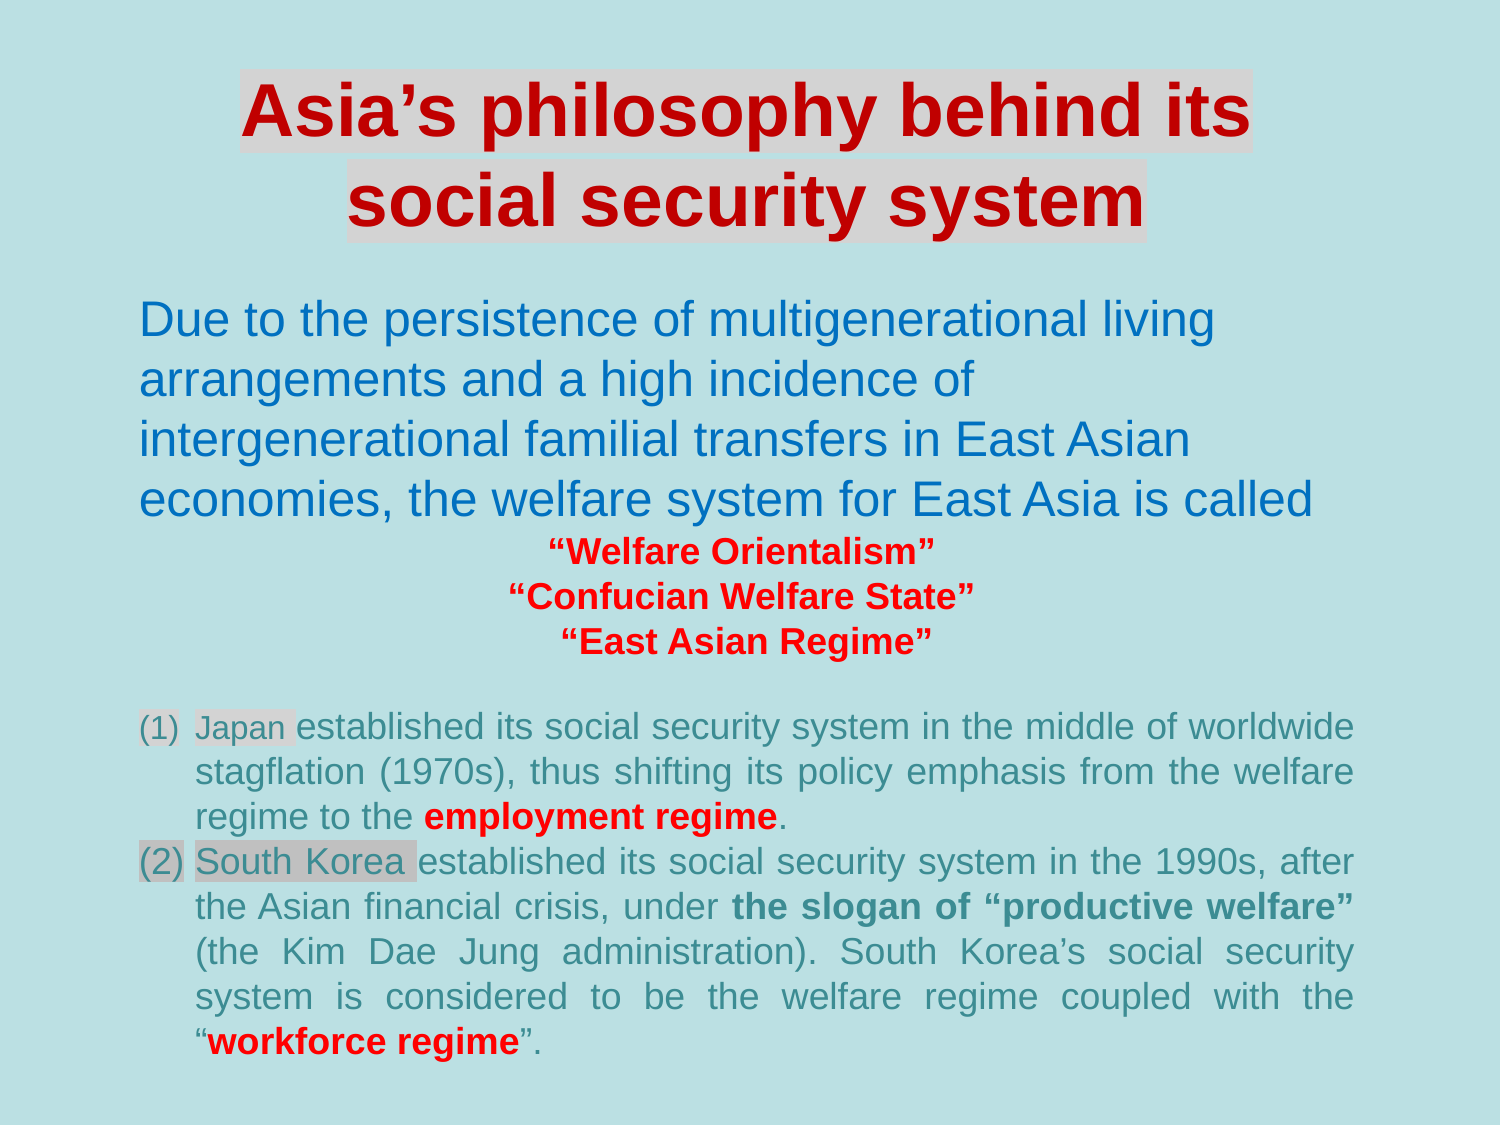

Asia’s philosophy behind its social security system

Due to the persistence of multigenerational living arrangements and a high incidence of intergenerational familial transfers in East Asian economies, the welfare system for East Asia is called
“Welfare Orientalism”
“Confucian Welfare State”
“East Asian Regime”

Japan established its social security system in the middle of worldwide stagflation (1970s), thus shifting its policy emphasis from the welfare regime to the employment regime.
South Korea established its social security system in the 1990s, after the Asian financial crisis, under the slogan of “productive welfare” (the Kim Dae Jung administration). South Korea’s social security system is considered to be the welfare regime coupled with the “workforce regime”.